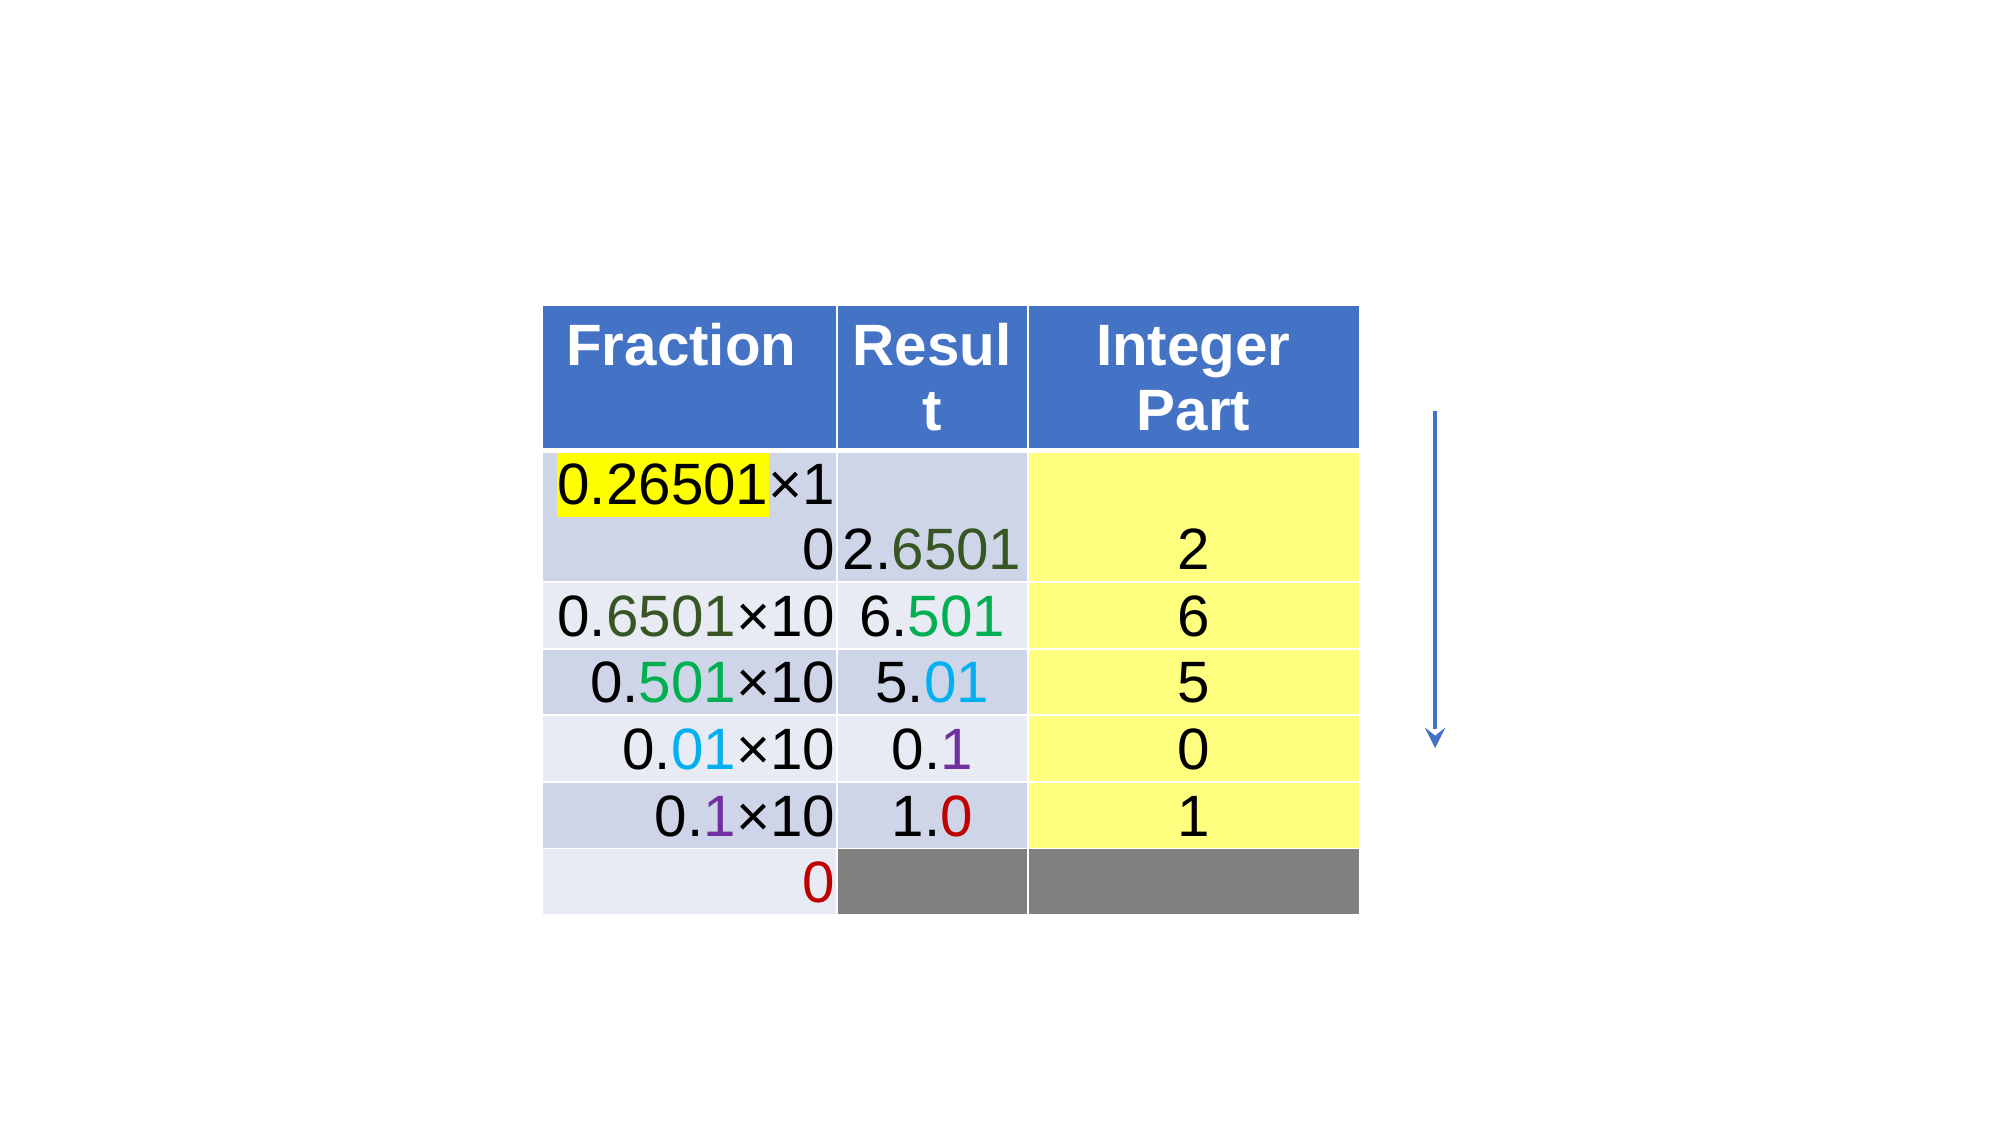

| Fraction | Result | Integer Part |
| --- | --- | --- |
| 0.26501×10 | 2.6501 | 2 |
| 0.6501×10 | 6.501 | 6 |
| 0.501×10 | 5.01 | 5 |
| 0.01×10 | 0.1 | 0 |
| 0.1×10 | 1.0 | 1 |
| 0 |  |  |